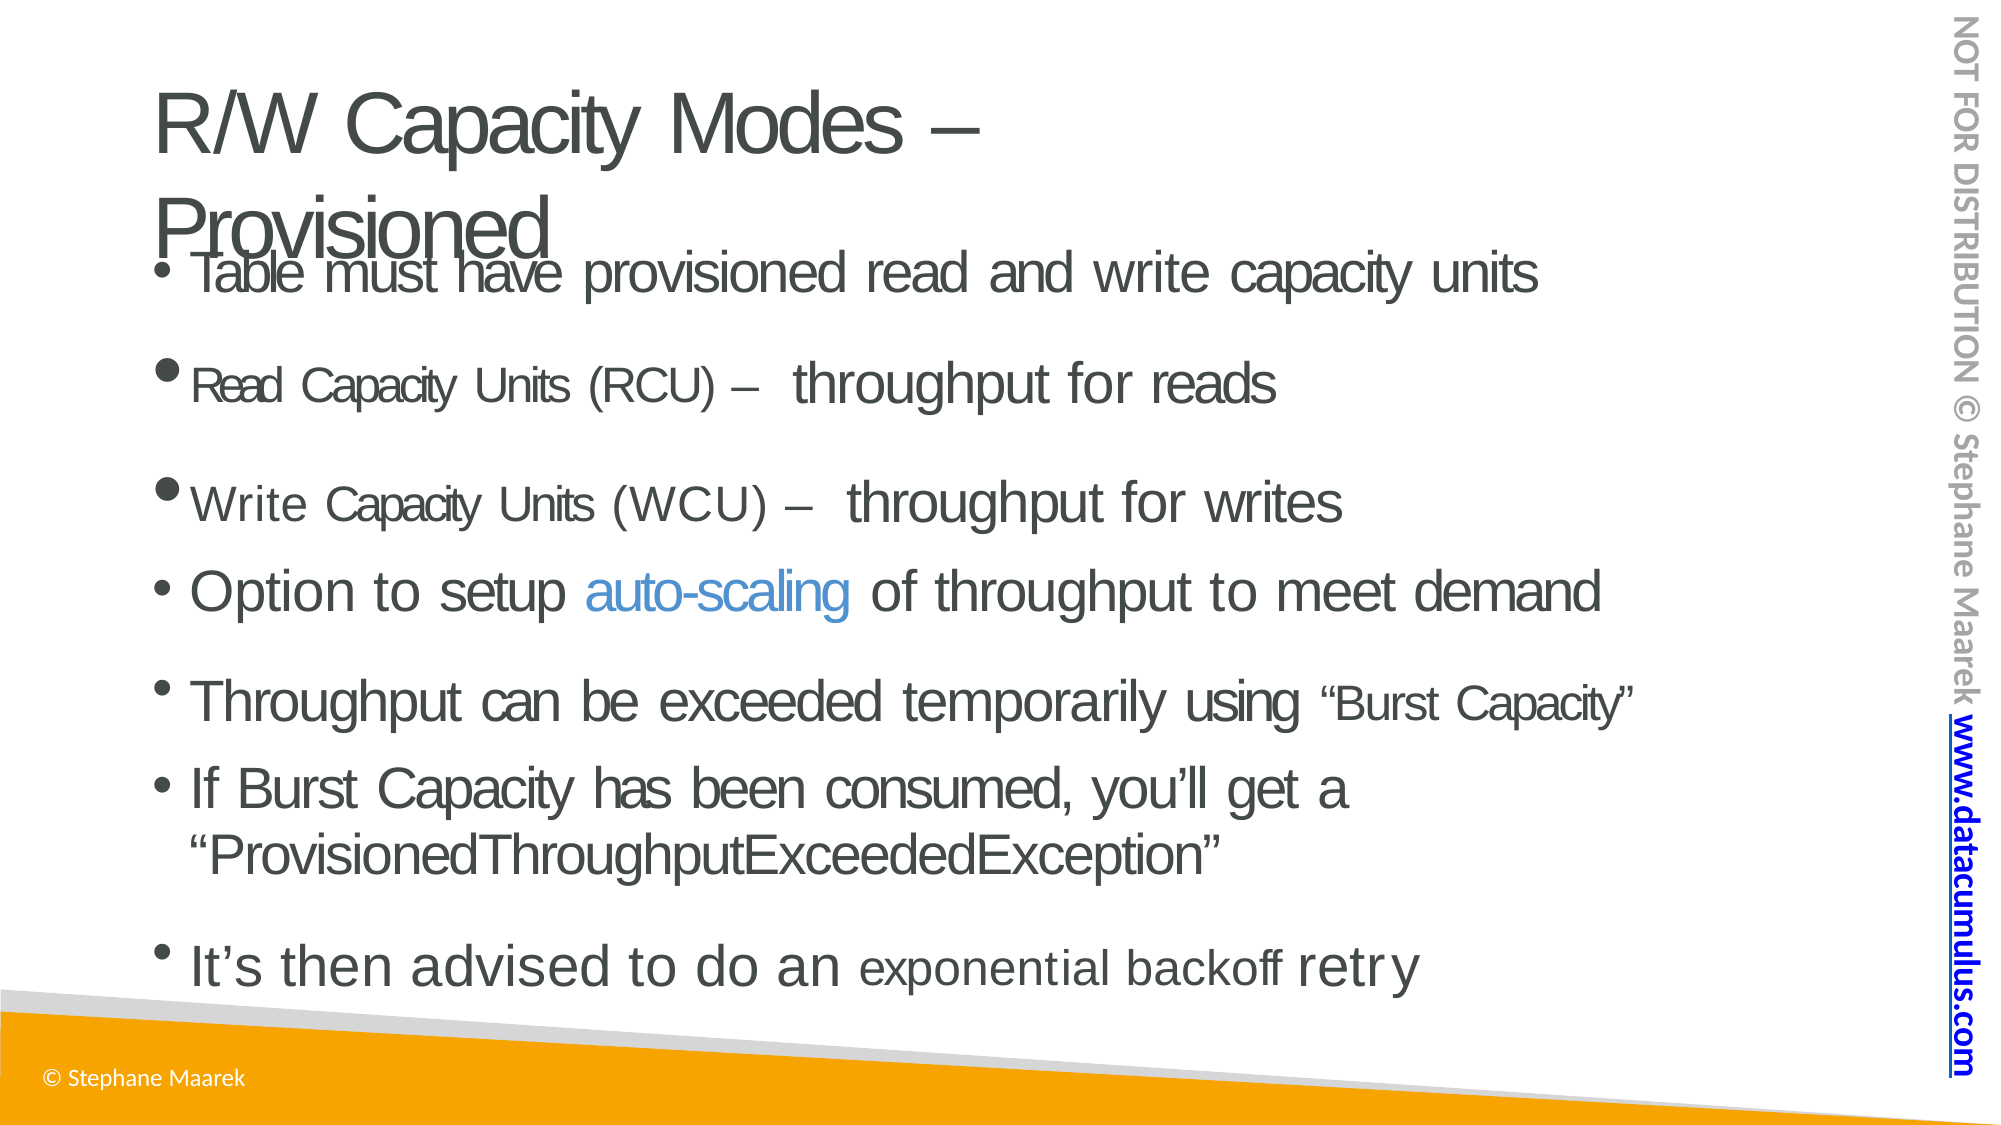

NOT FOR DISTRIBUTION © Stephane Maarek www.datacumulus.com
# R/W Capacity Modes – Provisioned
Table must have provisioned read and write capacity units
Read Capacity Units (RCU) – throughput for reads
Write Capacity Units (WCU) – throughput for writes
Option to setup auto-scaling of throughput to meet demand
Throughput can be exceeded temporarily using “Burst Capacity”
If Burst Capacity has been consumed, you’ll get a
“ProvisionedThroughputExceededException”
It’s then advised to do an exponential backoff retry
© Stephane Maarek